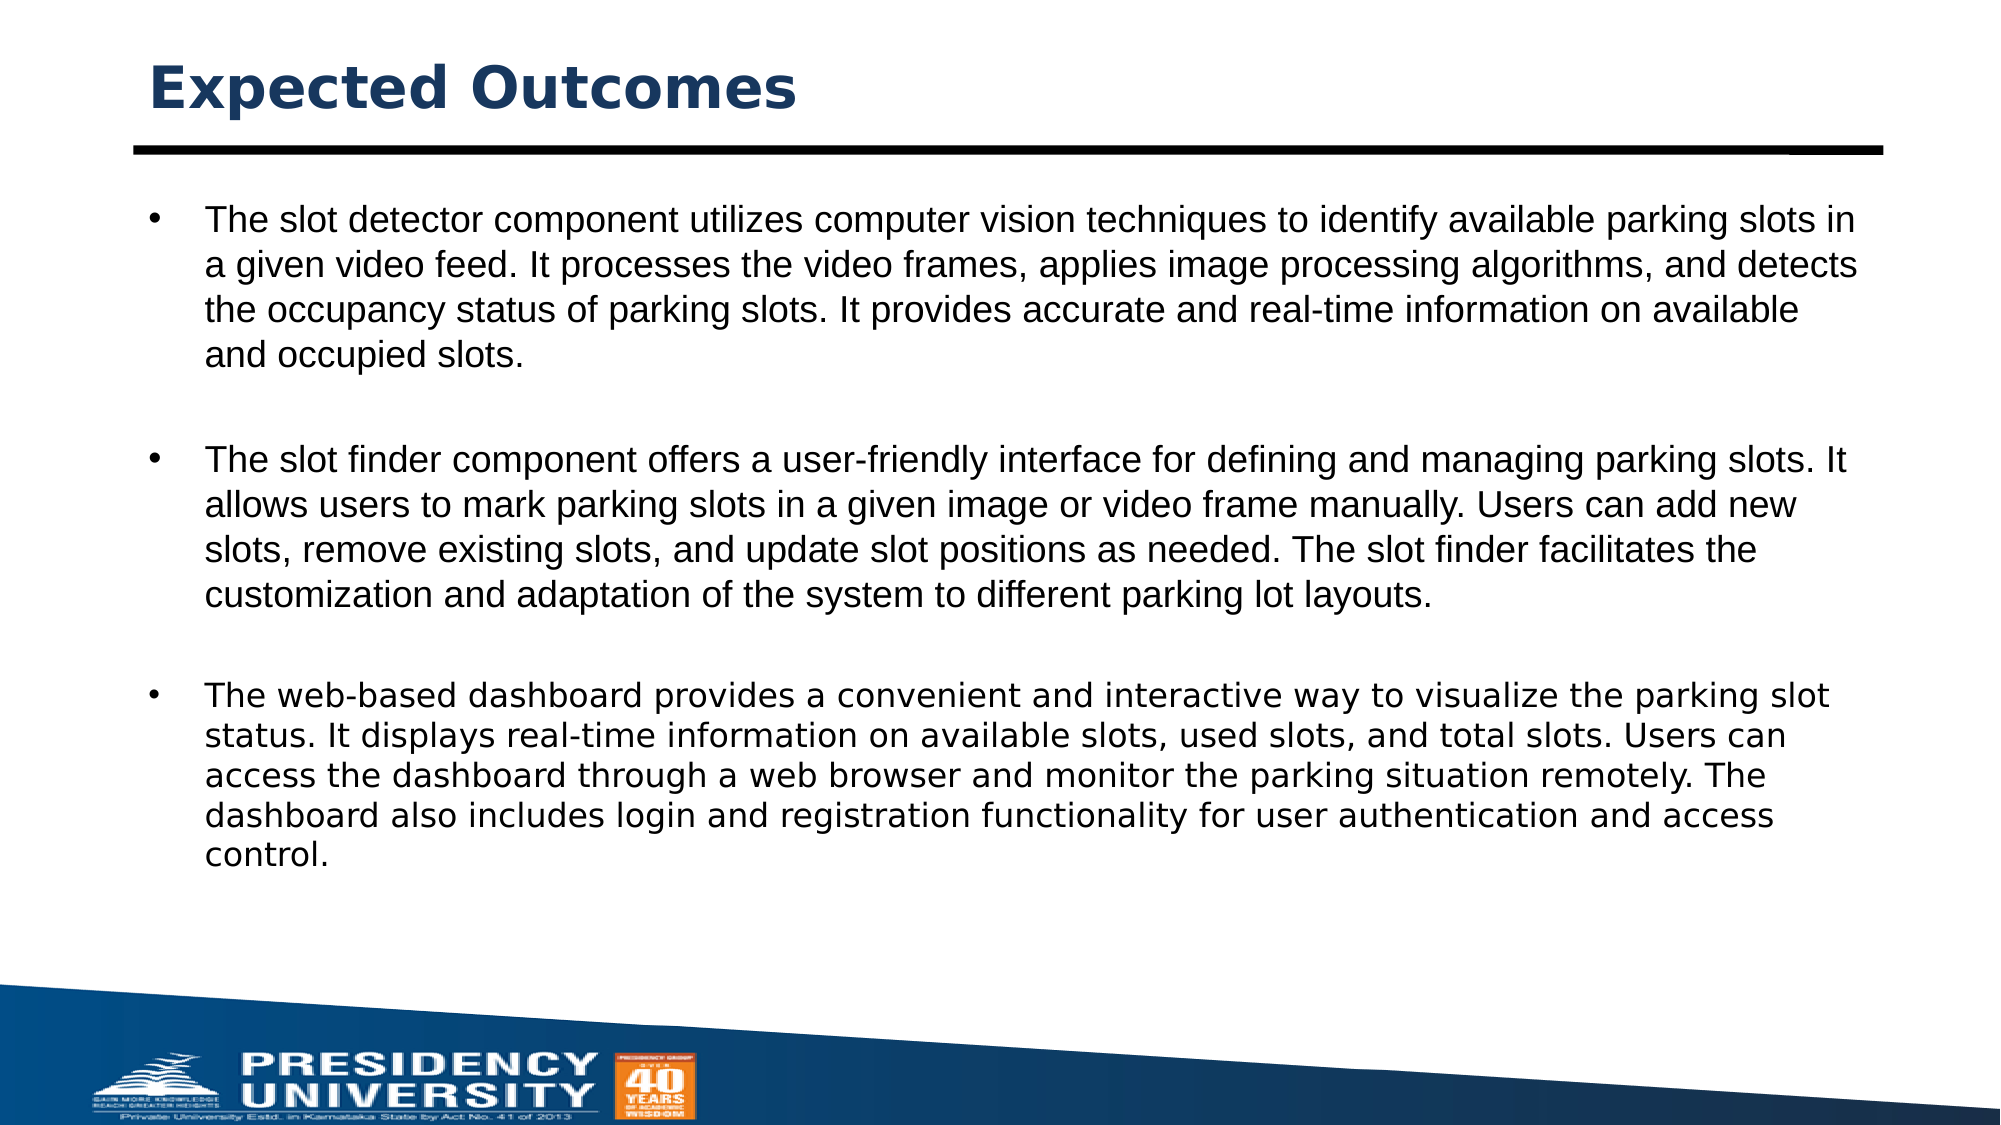

# Expected Outcomes
The slot detector component utilizes computer vision techniques to identify available parking slots in a given video feed. It processes the video frames, applies image processing algorithms, and detects the occupancy status of parking slots. It provides accurate and real-time information on available and occupied slots.

The slot finder component offers a user-friendly interface for defining and managing parking slots. It allows users to mark parking slots in a given image or video frame manually. Users can add new slots, remove existing slots, and update slot positions as needed. The slot finder facilitates the customization and adaptation of the system to different parking lot layouts.

The web-based dashboard provides a convenient and interactive way to visualize the parking slot status. It displays real-time information on available slots, used slots, and total slots. Users can access the dashboard through a web browser and monitor the parking situation remotely. The dashboard also includes login and registration functionality for user authentication and access control.